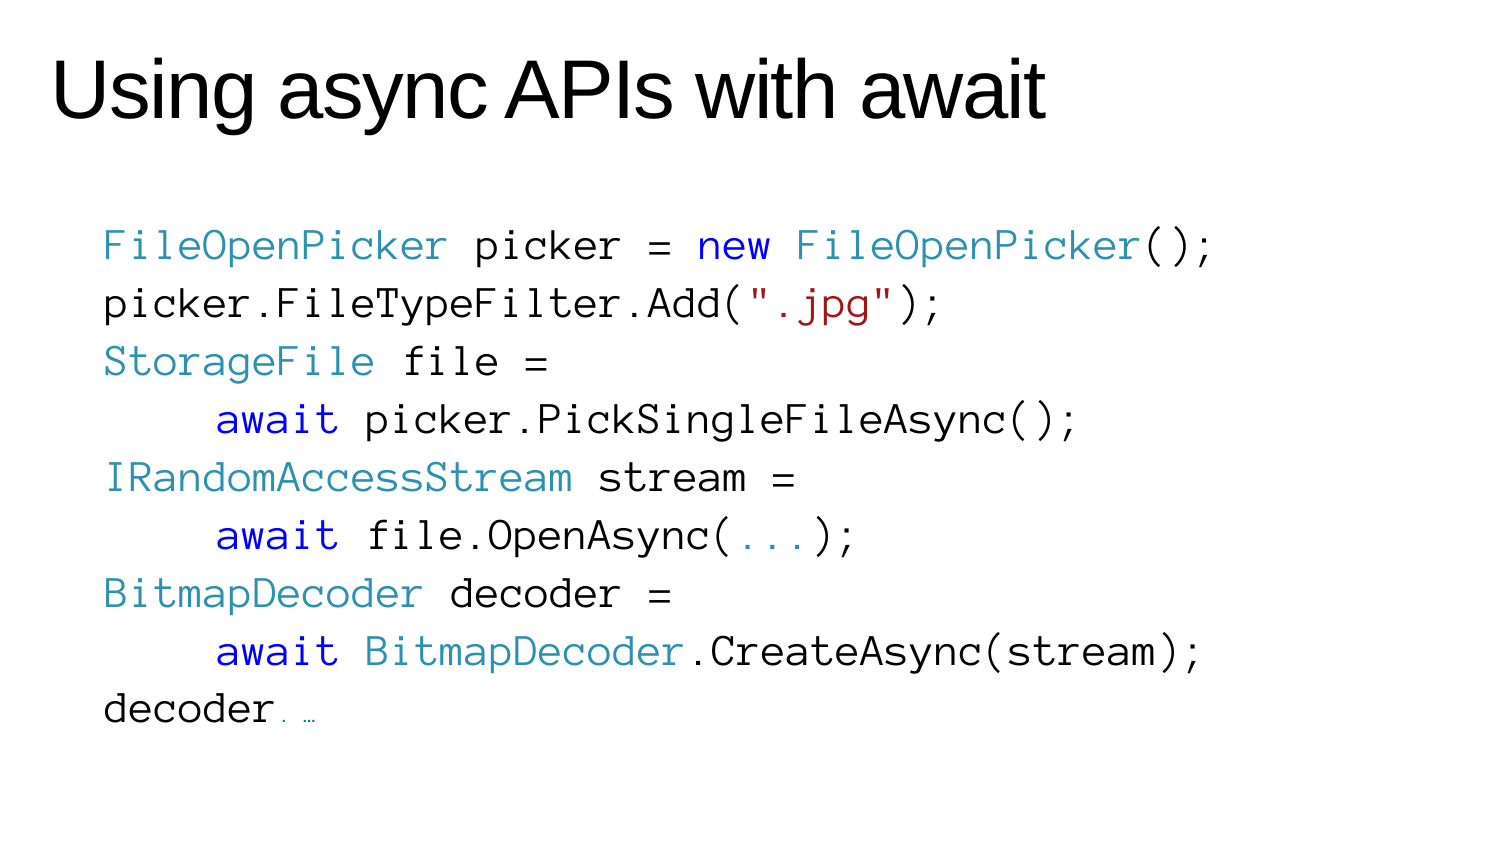

# Using async APIs with await
FileOpenPicker picker = new FileOpenPicker();
picker.FileTypeFilter.Add(".jpg");
StorageFile file =
	await picker.PickSingleFileAsync();
IRandomAccessStream stream =
	await file.OpenAsync(...);
BitmapDecoder decoder =
	await BitmapDecoder.CreateAsync(stream);
decoder. …